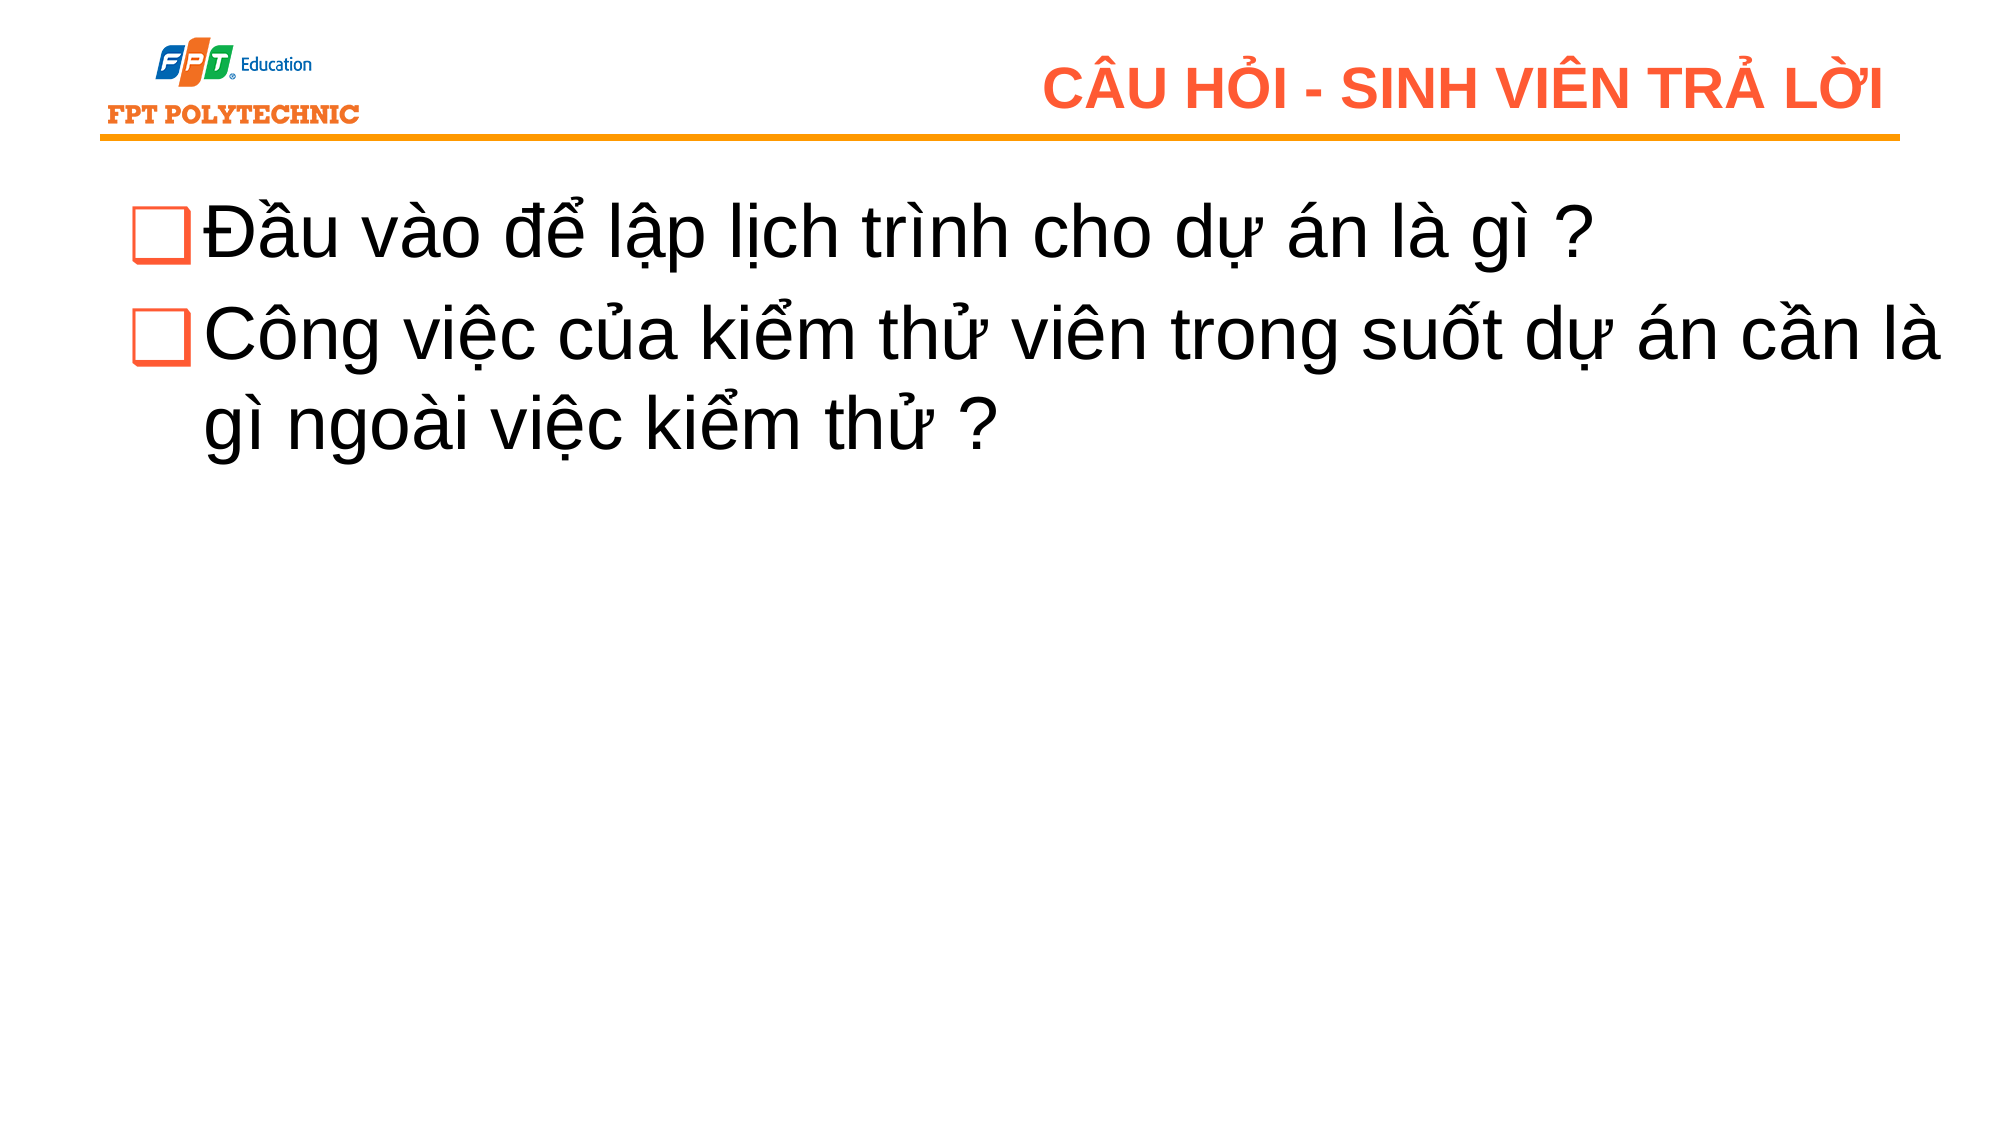

# Câu hỏi - sinh viên trả lời
Đầu vào để lập lịch trình cho dự án là gì ?
Công việc của kiểm thử viên trong suốt dự án cần là gì ngoài việc kiểm thử ?